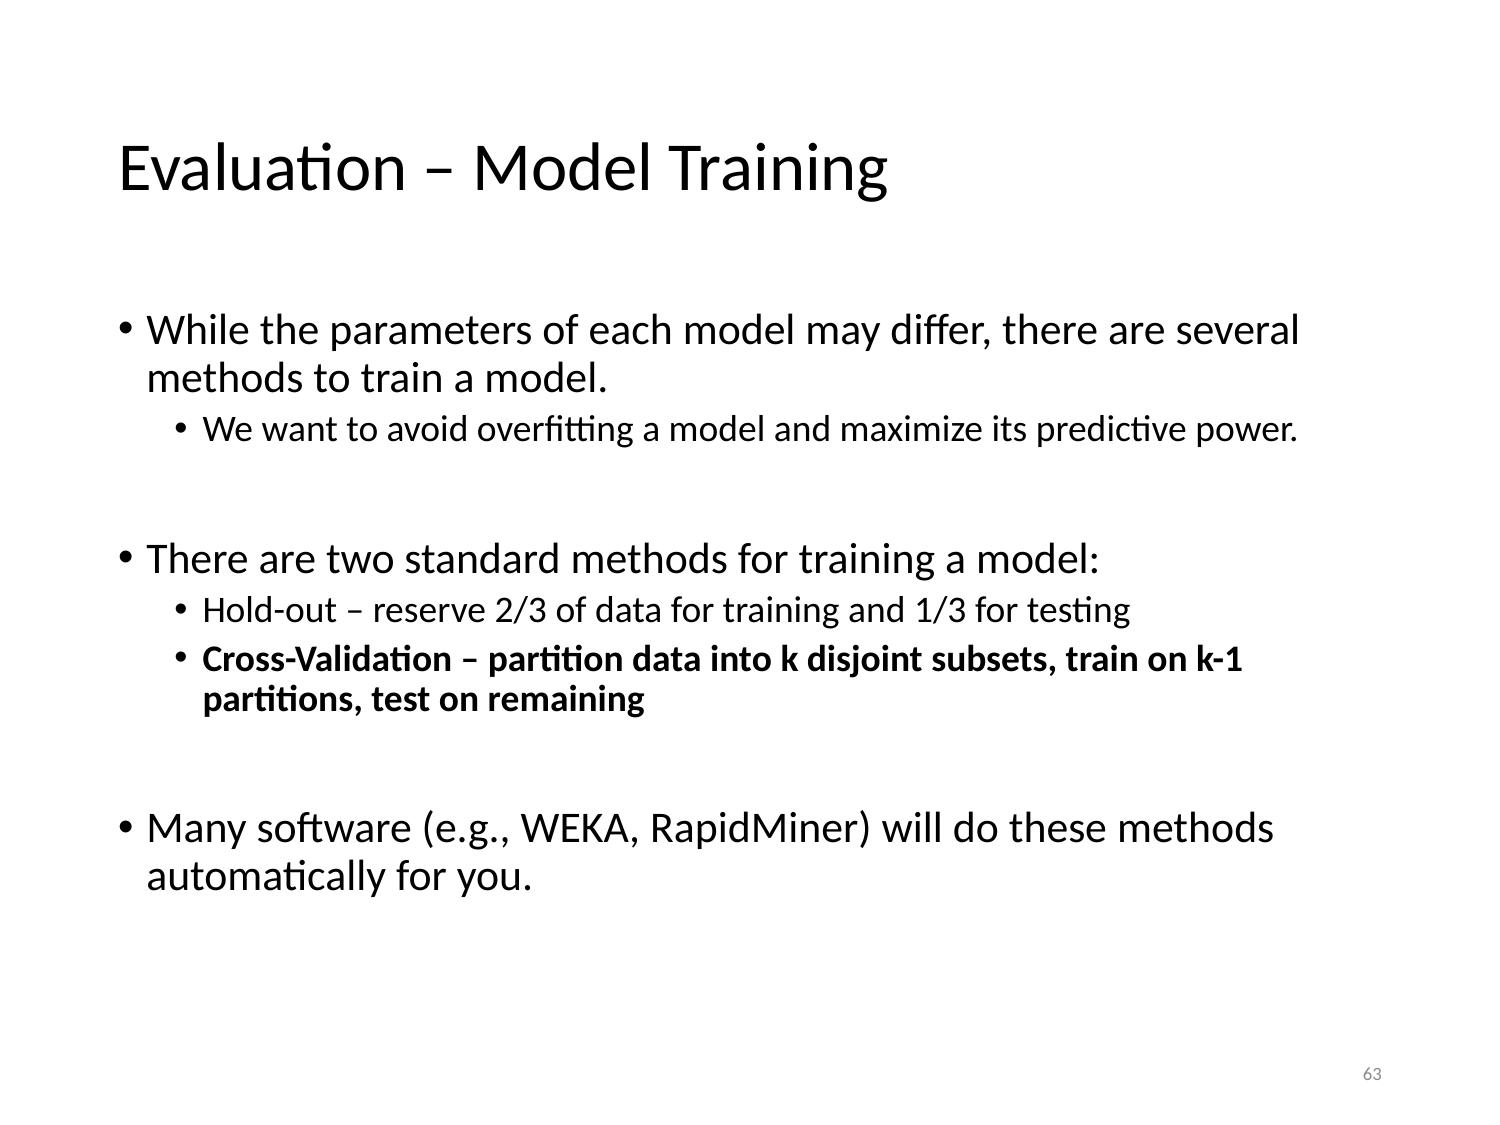

# Evaluation – Model Training
While the parameters of each model may differ, there are several methods to train a model.
We want to avoid overfitting a model and maximize its predictive power.

There are two standard methods for training a model:
Hold-out – reserve 2/3 of data for training and 1/3 for testing
Cross-Validation – partition data into k disjoint subsets, train on k-1 partitions, test on remaining

Many software (e.g., WEKA, RapidMiner) will do these methods automatically for you.
63